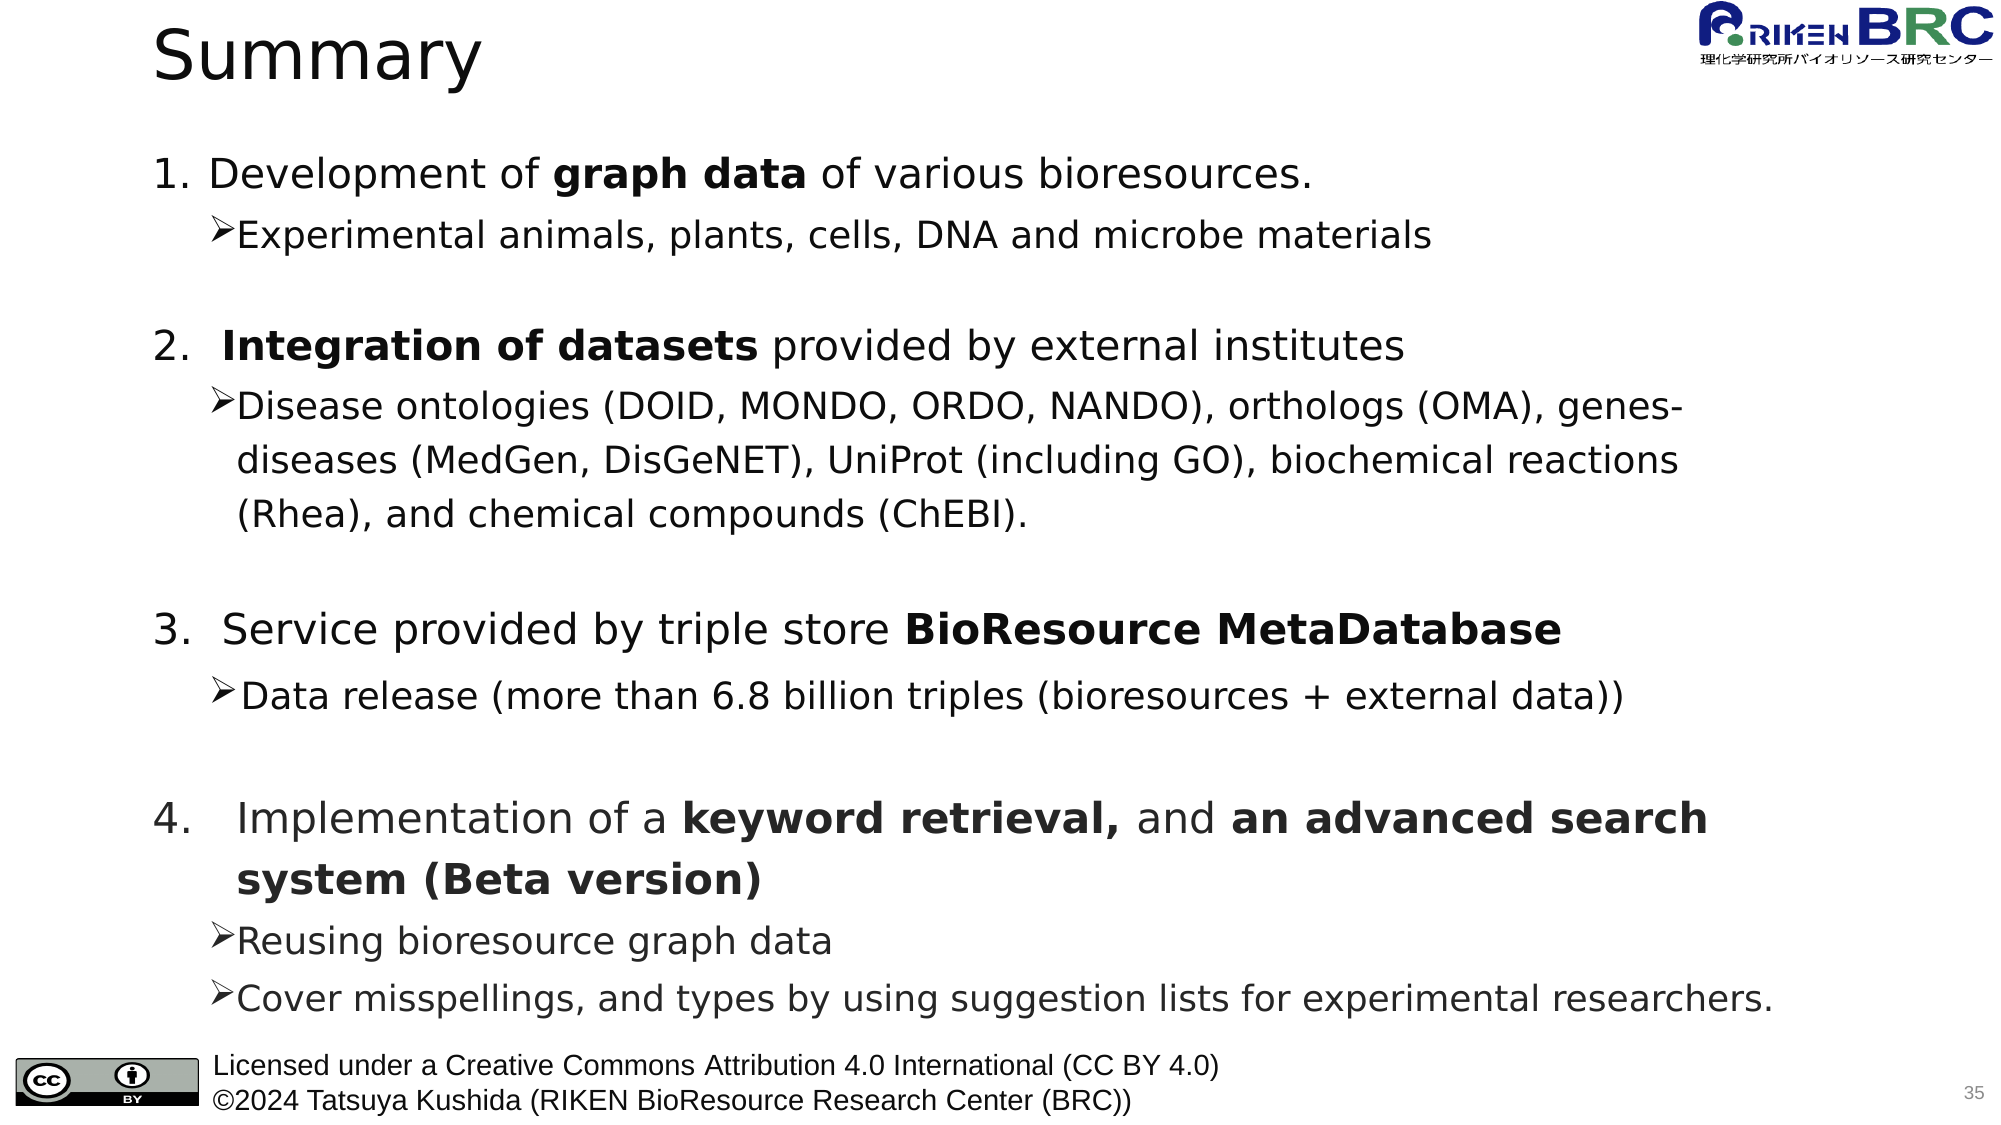

# Summary
Development of graph data of various bioresources.
Experimental animals, plants, cells, DNA and microbe materials

 Integration of datasets provided by external institutes
Disease ontologies (DOID, MONDO, ORDO, NANDO), orthologs (OMA), genes-diseases (MedGen, DisGeNET), UniProt (including GO), biochemical reactions (Rhea), and chemical compounds (ChEBI).

 Service provided by triple store BioResource MetaDatabase
Data release (more than 6.8 billion triples (bioresources + external data))

Implementation of a keyword retrieval, and an advanced search system (Beta version)
Reusing bioresource graph data
Cover misspellings, and types by using suggestion lists for experimental researchers.
35